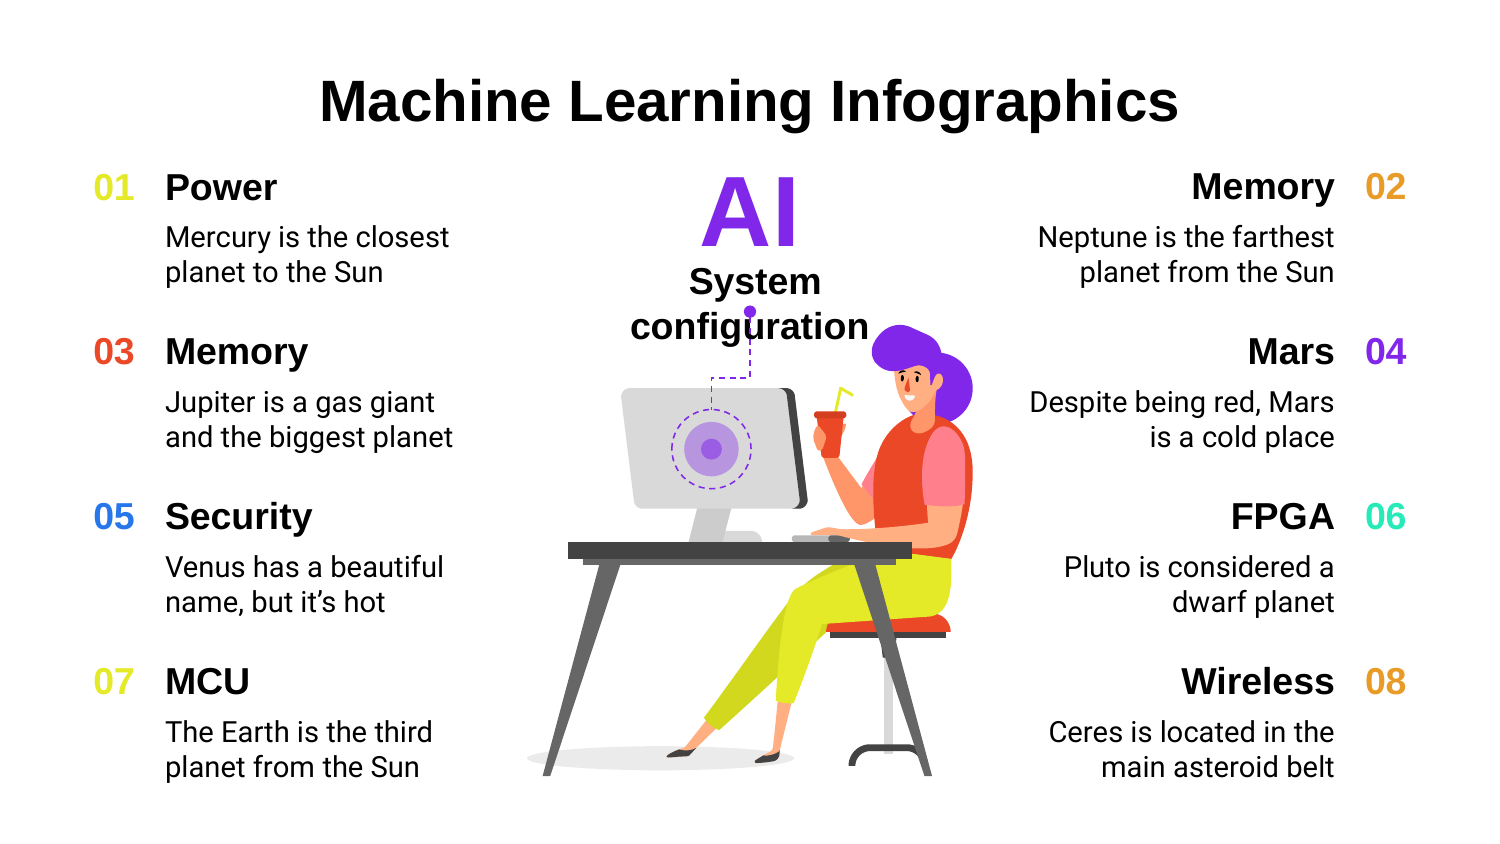

# Machine Learning Infographics
Memory
Neptune is the farthest planet from the Sun
02
01
Power
Mercury is the closest planet to the Sun
AI
 System configuration
03
Memory
Jupiter is a gas giant and the biggest planet
Mars
Despite being red, Mars is a cold place
04

05
Security
Venus has a beautiful name, but it’s hot
FPGA
Pluto is considered a dwarf planet
06
07
MCU
The Earth is the third planet from the Sun
Wireless
Ceres is located in the main asteroid belt
08